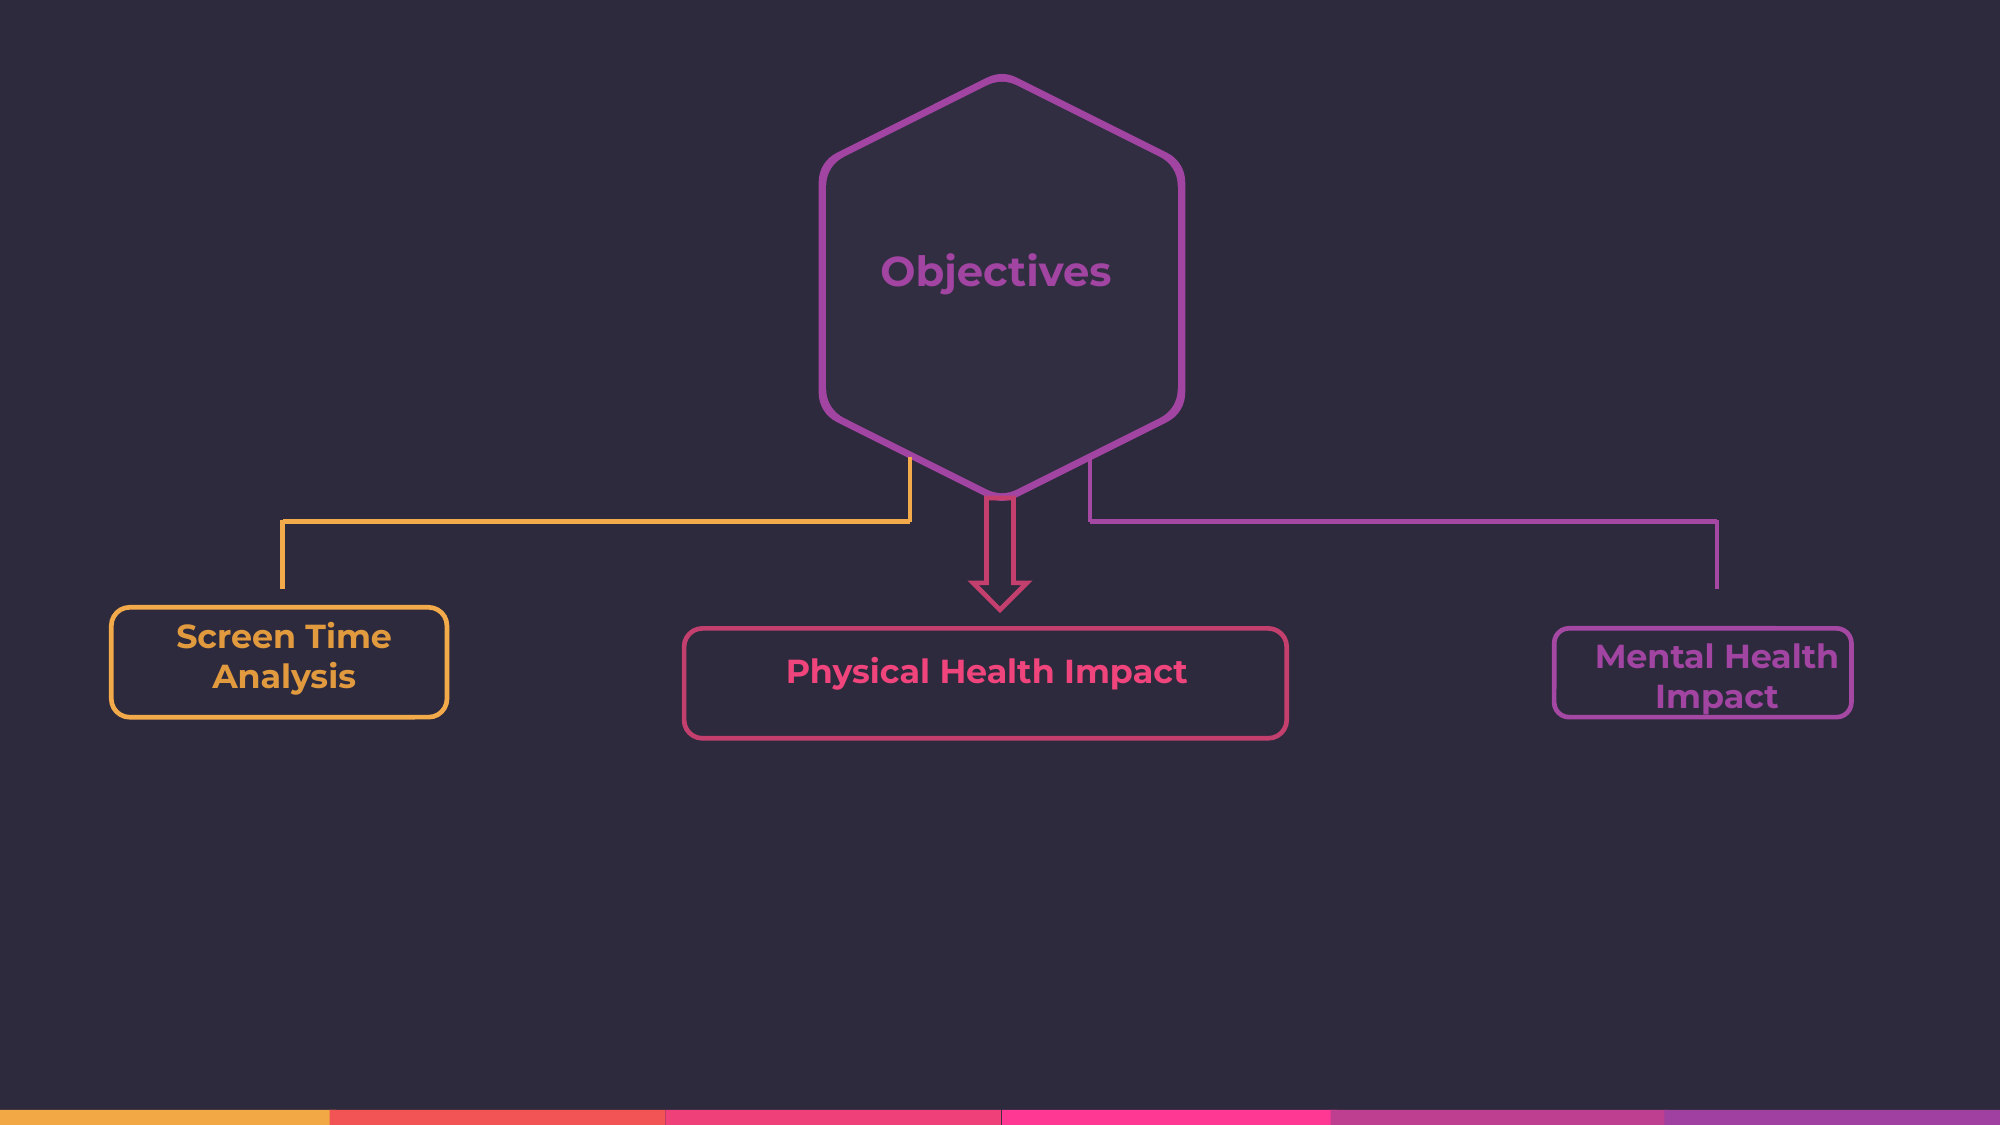

Objectives

Screen Time Analysis

Mental Health Impact
Physical Health Impact